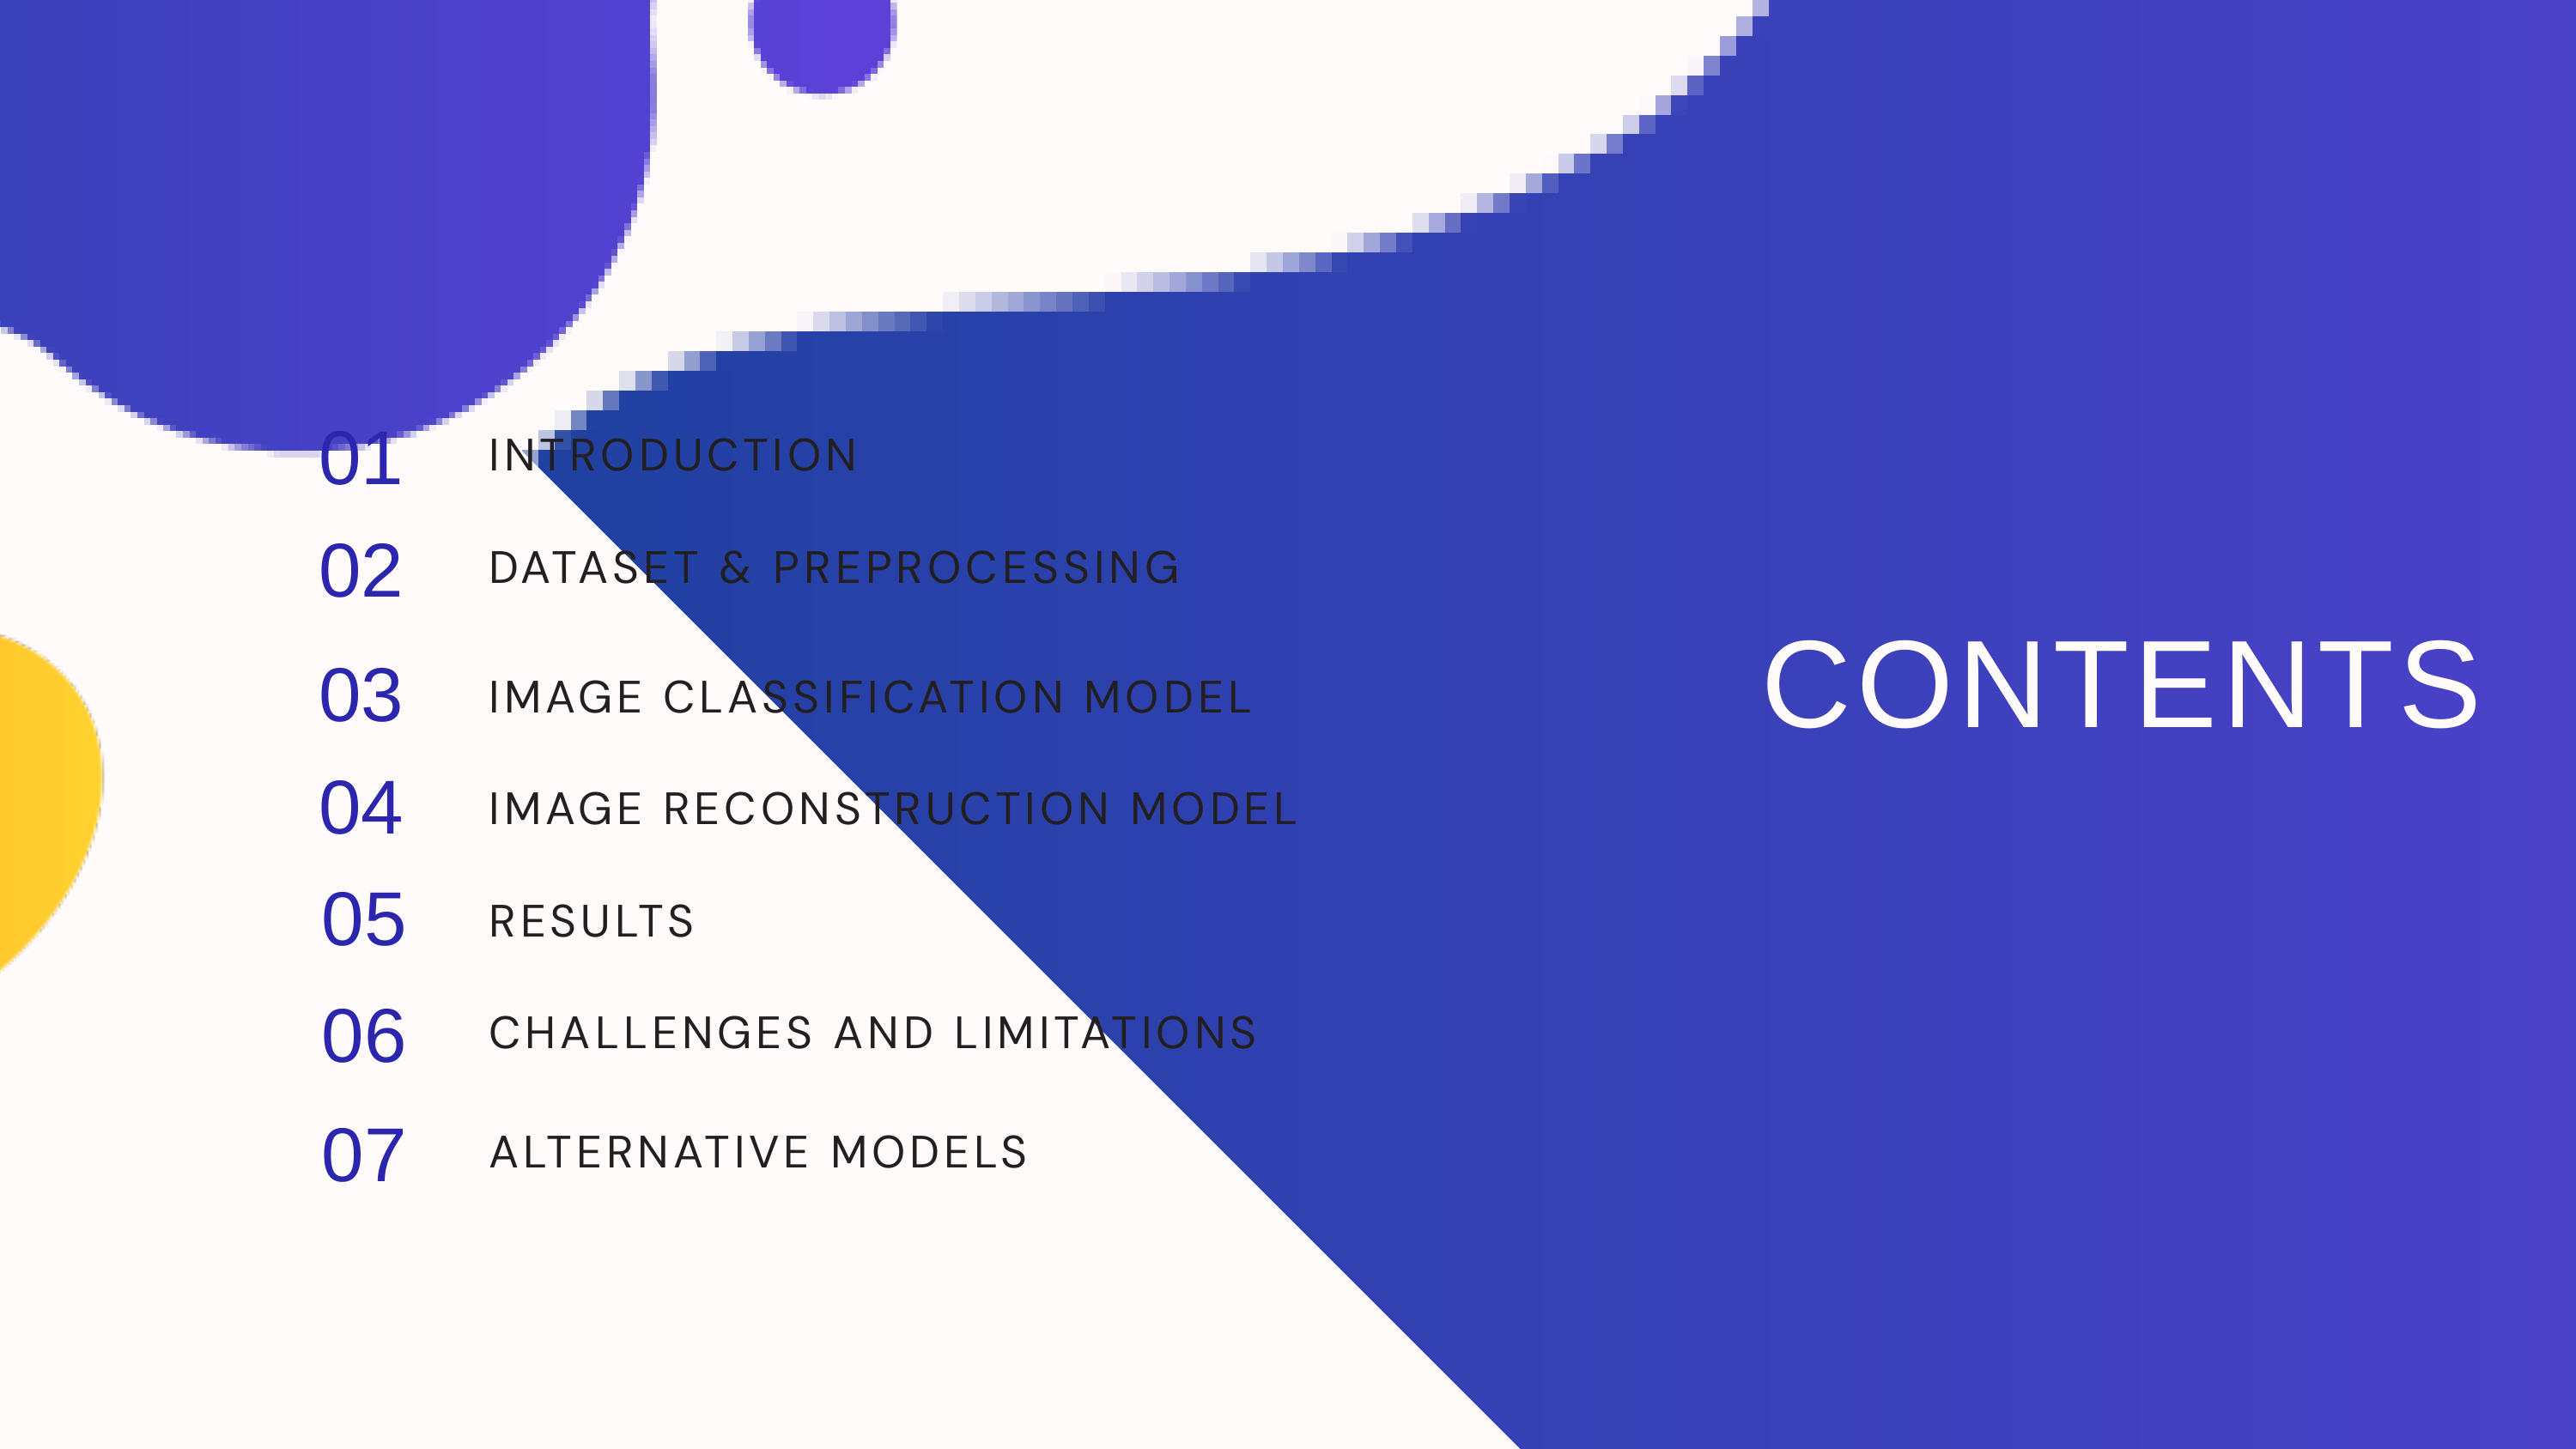

01
INTRODUCTION
02
DATASET & PREPROCESSING

CONTENTS
03
IMAGE CLASSIFICATION MODEL
04
IMAGE RECONSTRUCTION MODEL
05
RESULTS
06
CHALLENGES AND LIMITATIONS
07
ALTERNATIVE MODELS